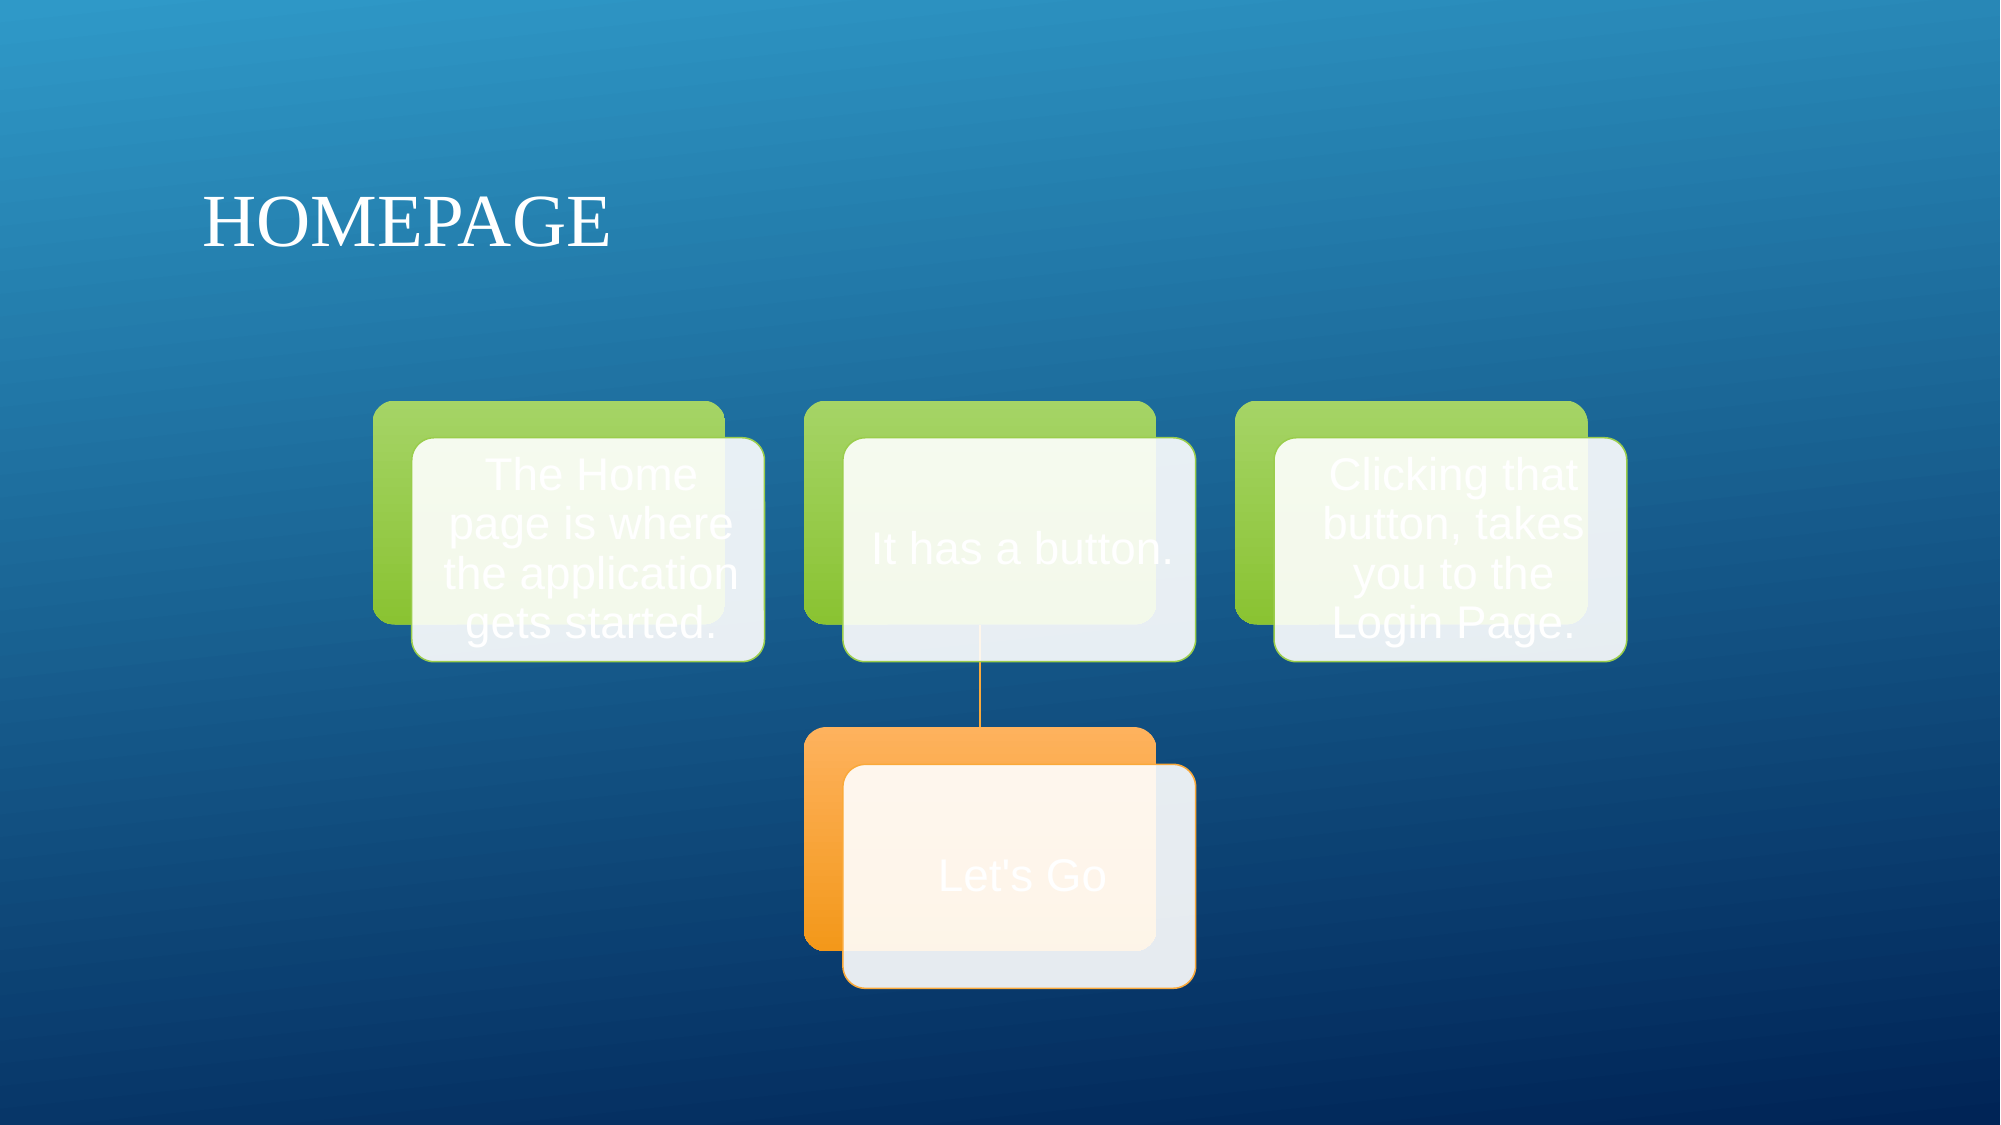

# HomePage
The Home page is where the application gets started.
It has a button.
Let's Go
Clicking that button, takes you to the Login Page.